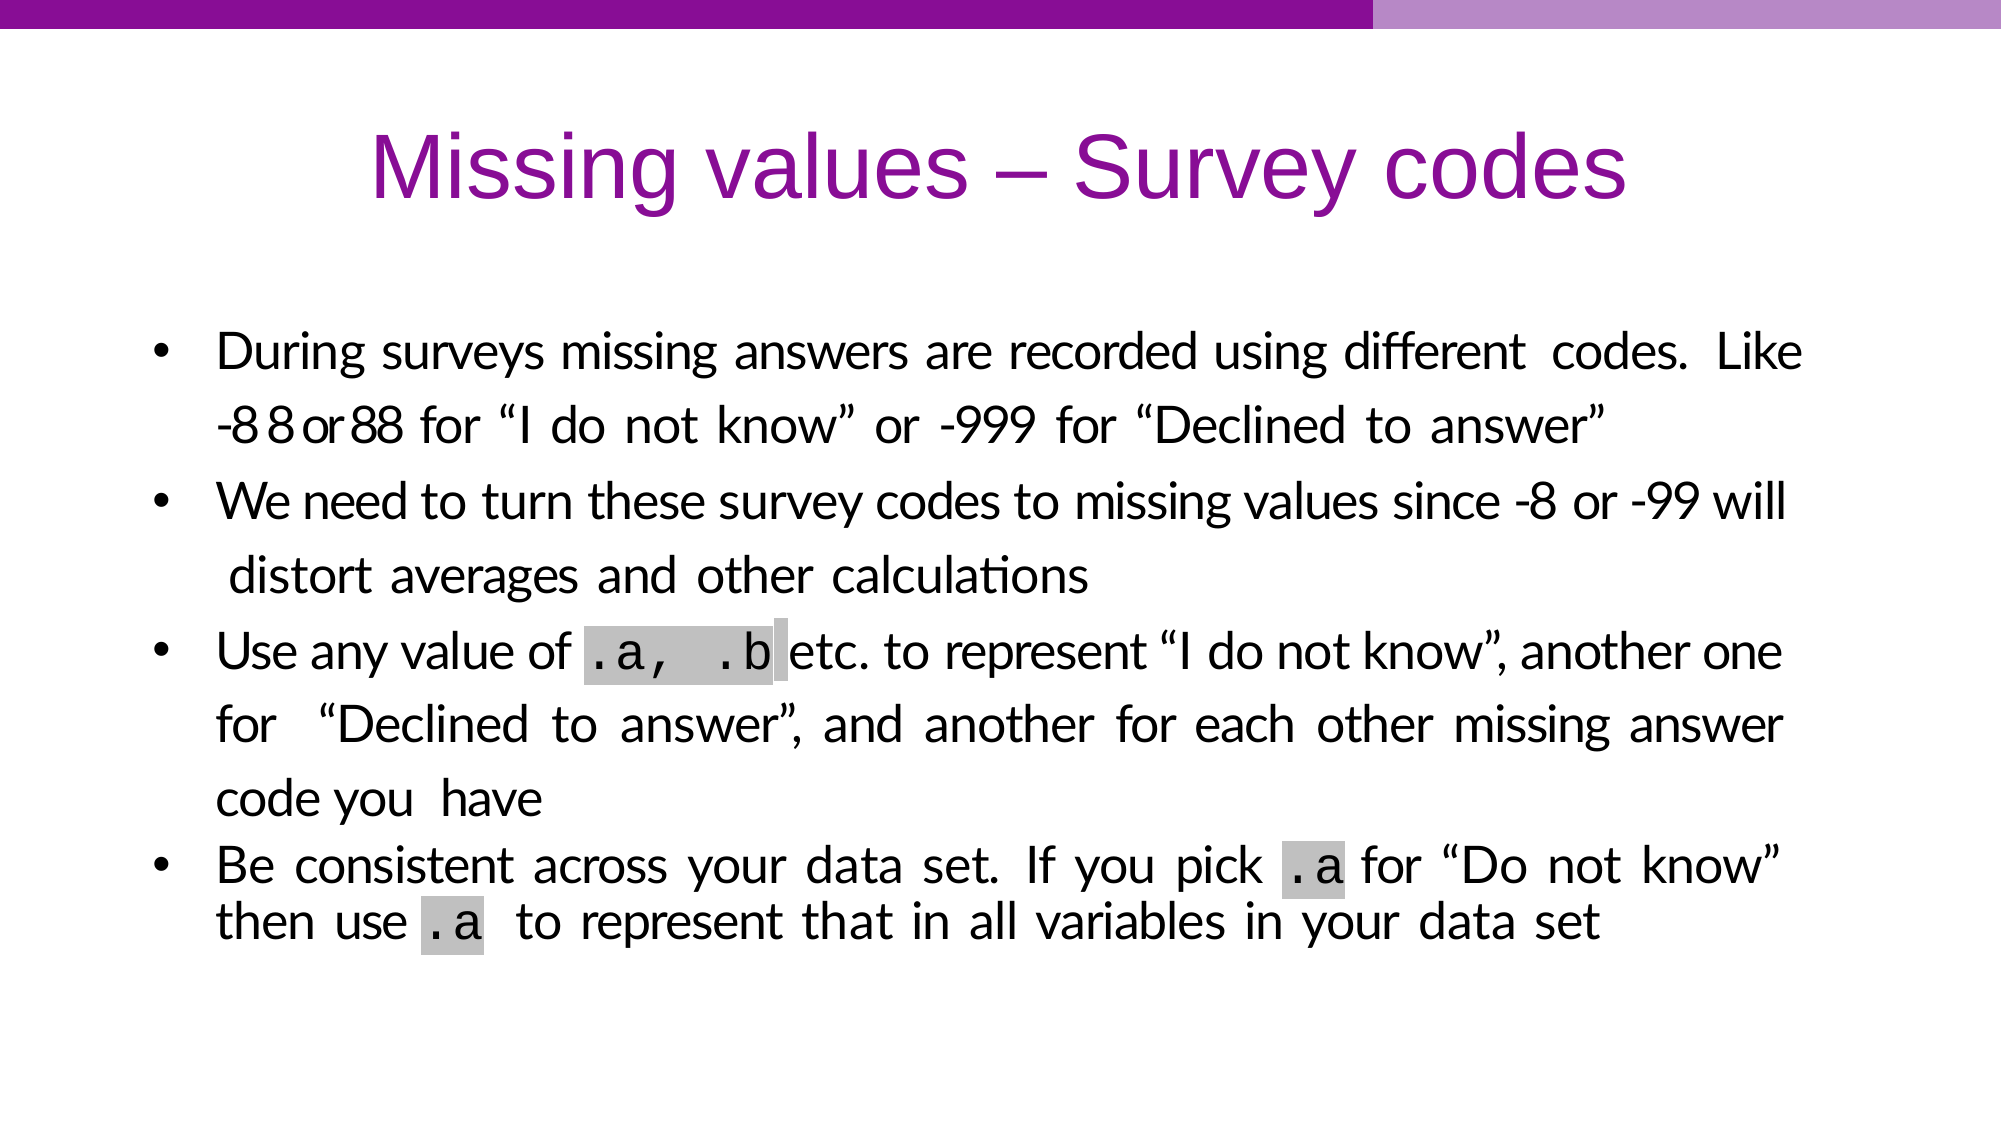

# Missing values – Survey codes
During surveys missing answers are recorded using different codes. Like -8 8 or 88 for “I do not know” or -999 for “Declined to answer”
We need to turn these survey codes to missing values since -8 or -99 will  distort averages and other calculations
Use any value of .a, .b etc. to represent “I do not know”, another one for  “Declined to answer”, and another for each other missing answer code you  have
Be consistent across your data set. If you pick .a for “Do not know” then use .a to represent that in all variables in your data set